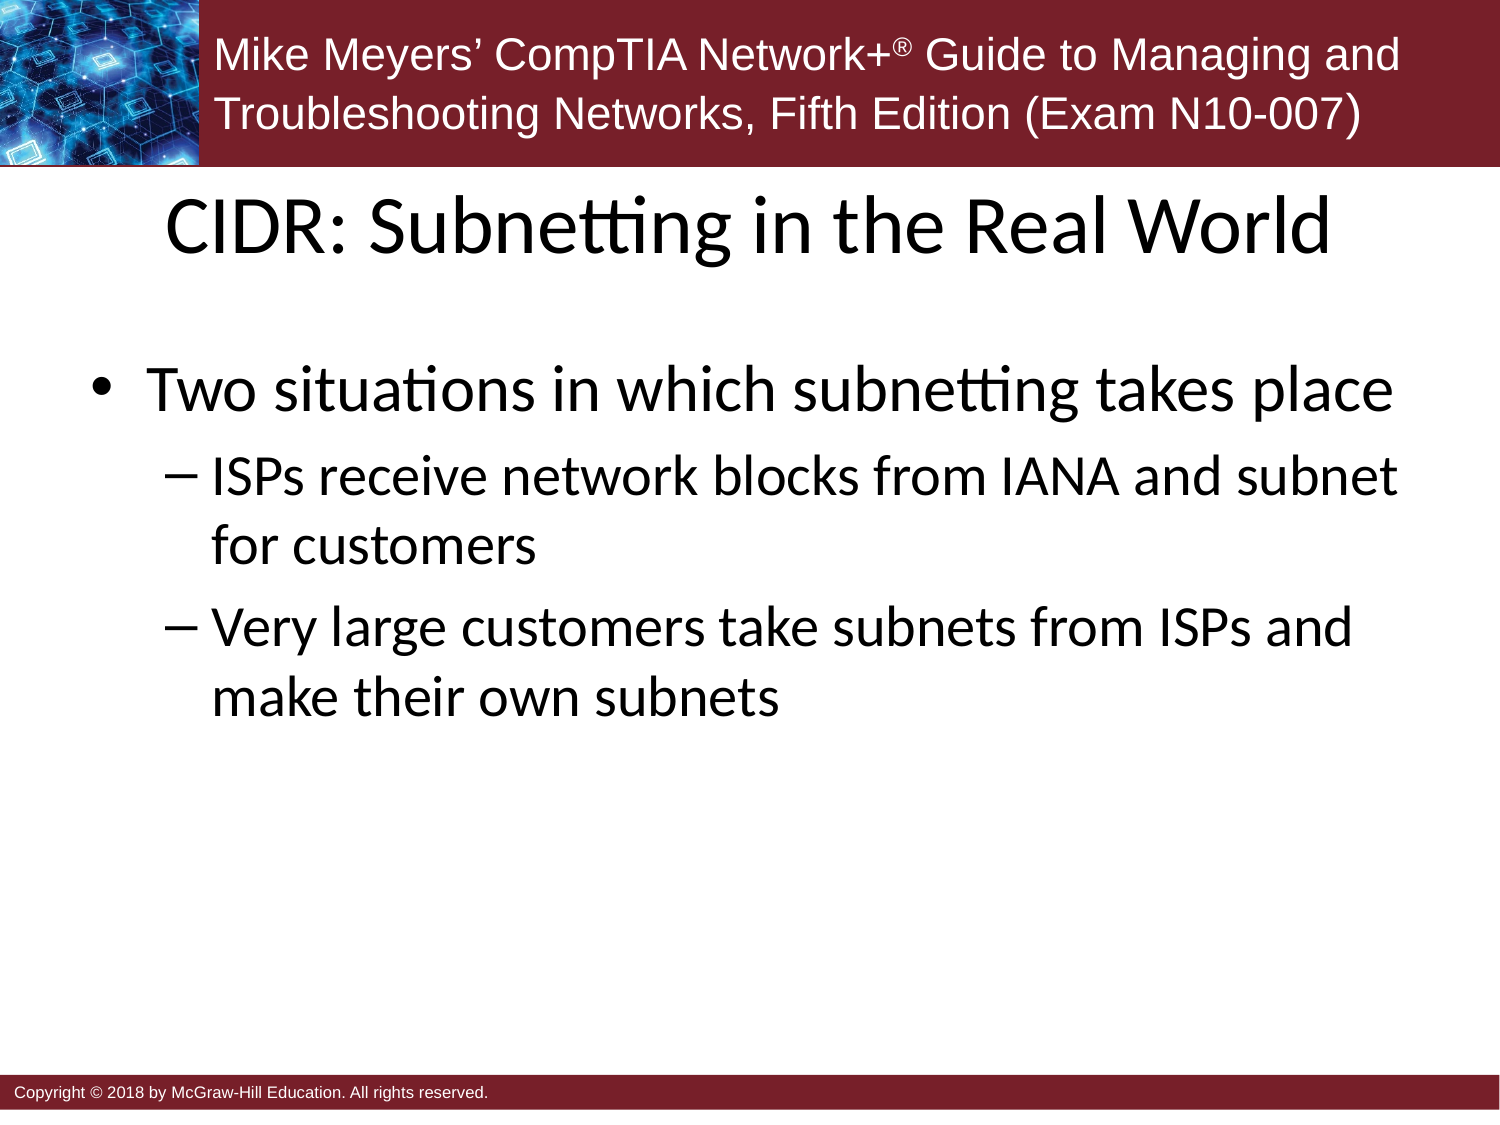

# CIDR: Subnetting in the Real World
Two situations in which subnetting takes place
ISPs receive network blocks from IANA and subnet for customers
Very large customers take subnets from ISPs and make their own subnets